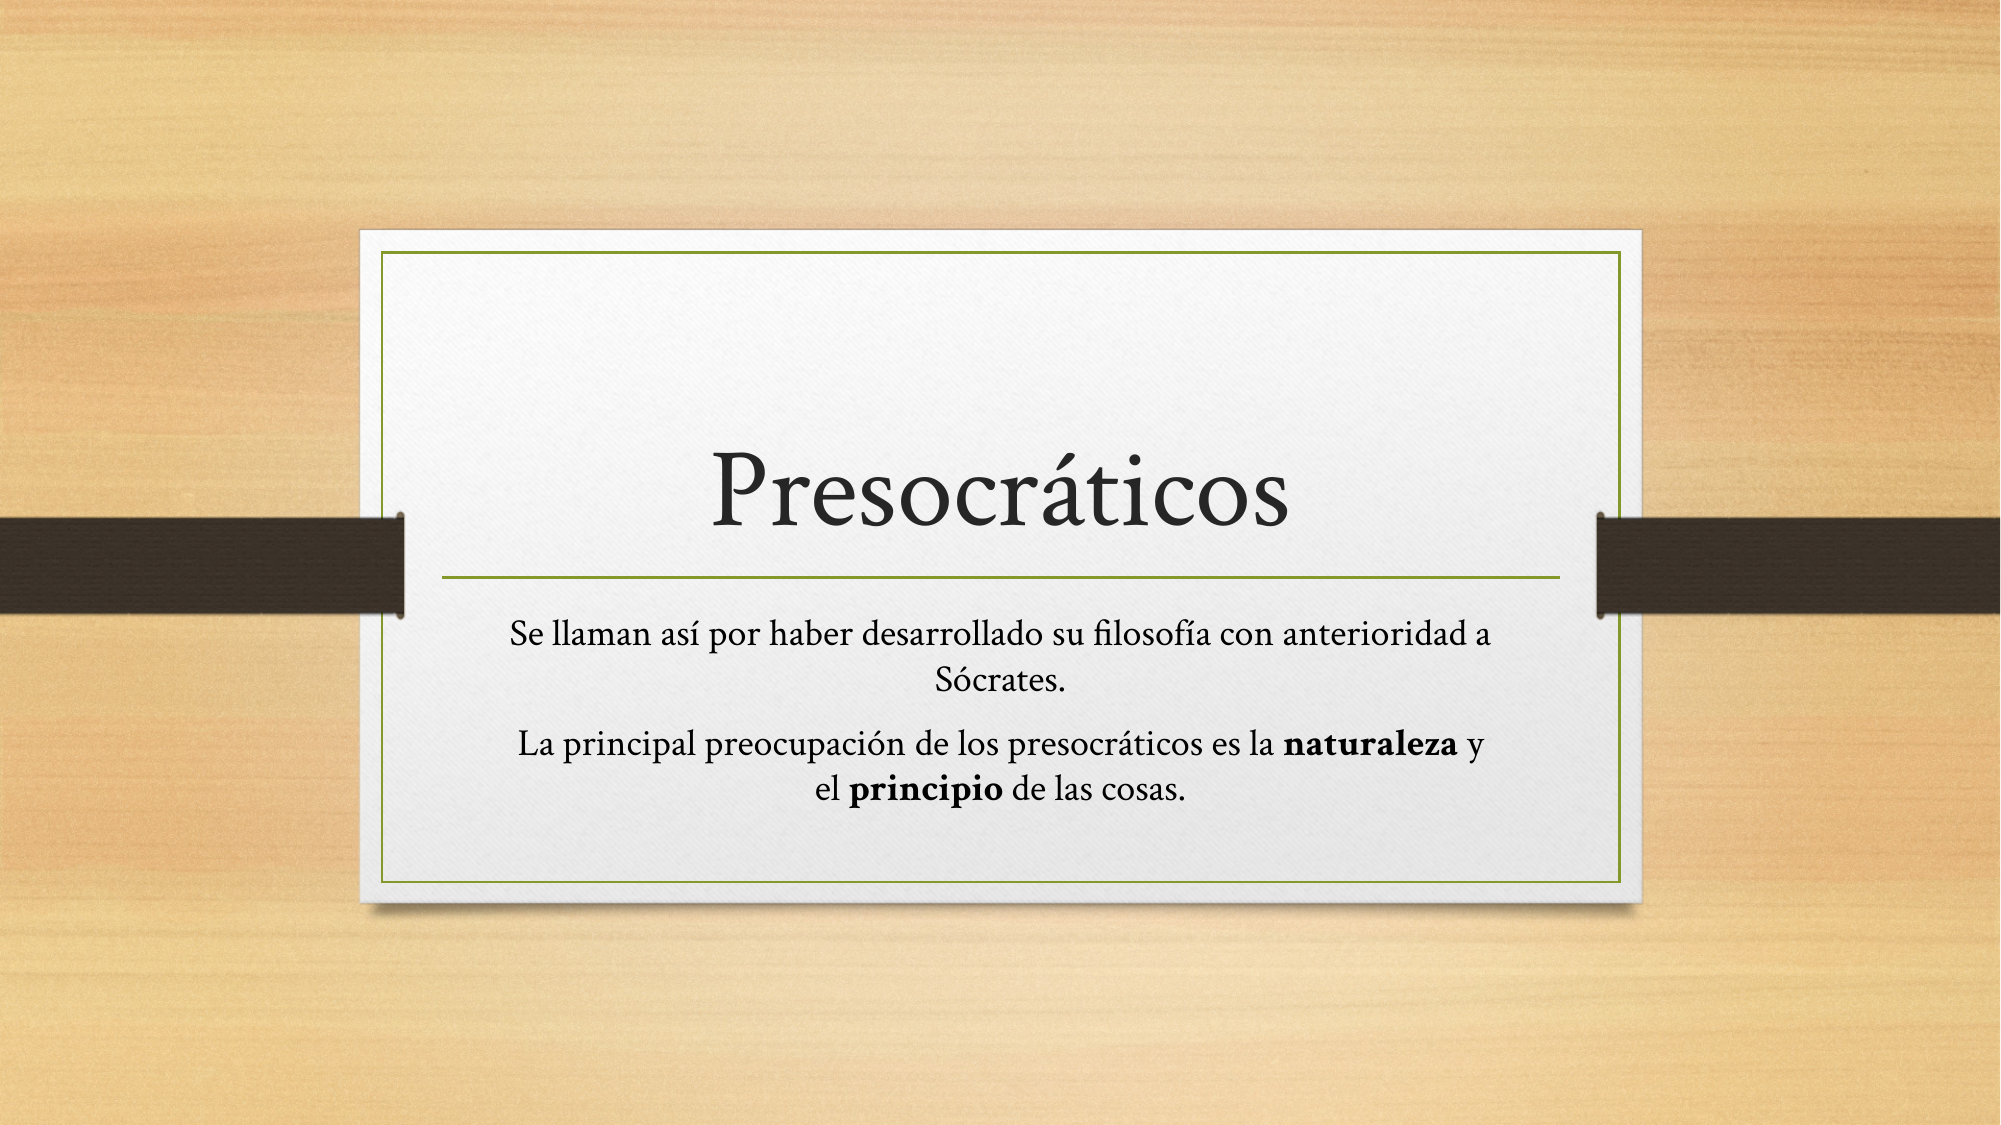

# Presocráticos
Se llaman así por haber desarrollado su filosofía con anterioridad a Sócrates.
La principal preocupación de los presocráticos es la naturaleza y el principio de las cosas.